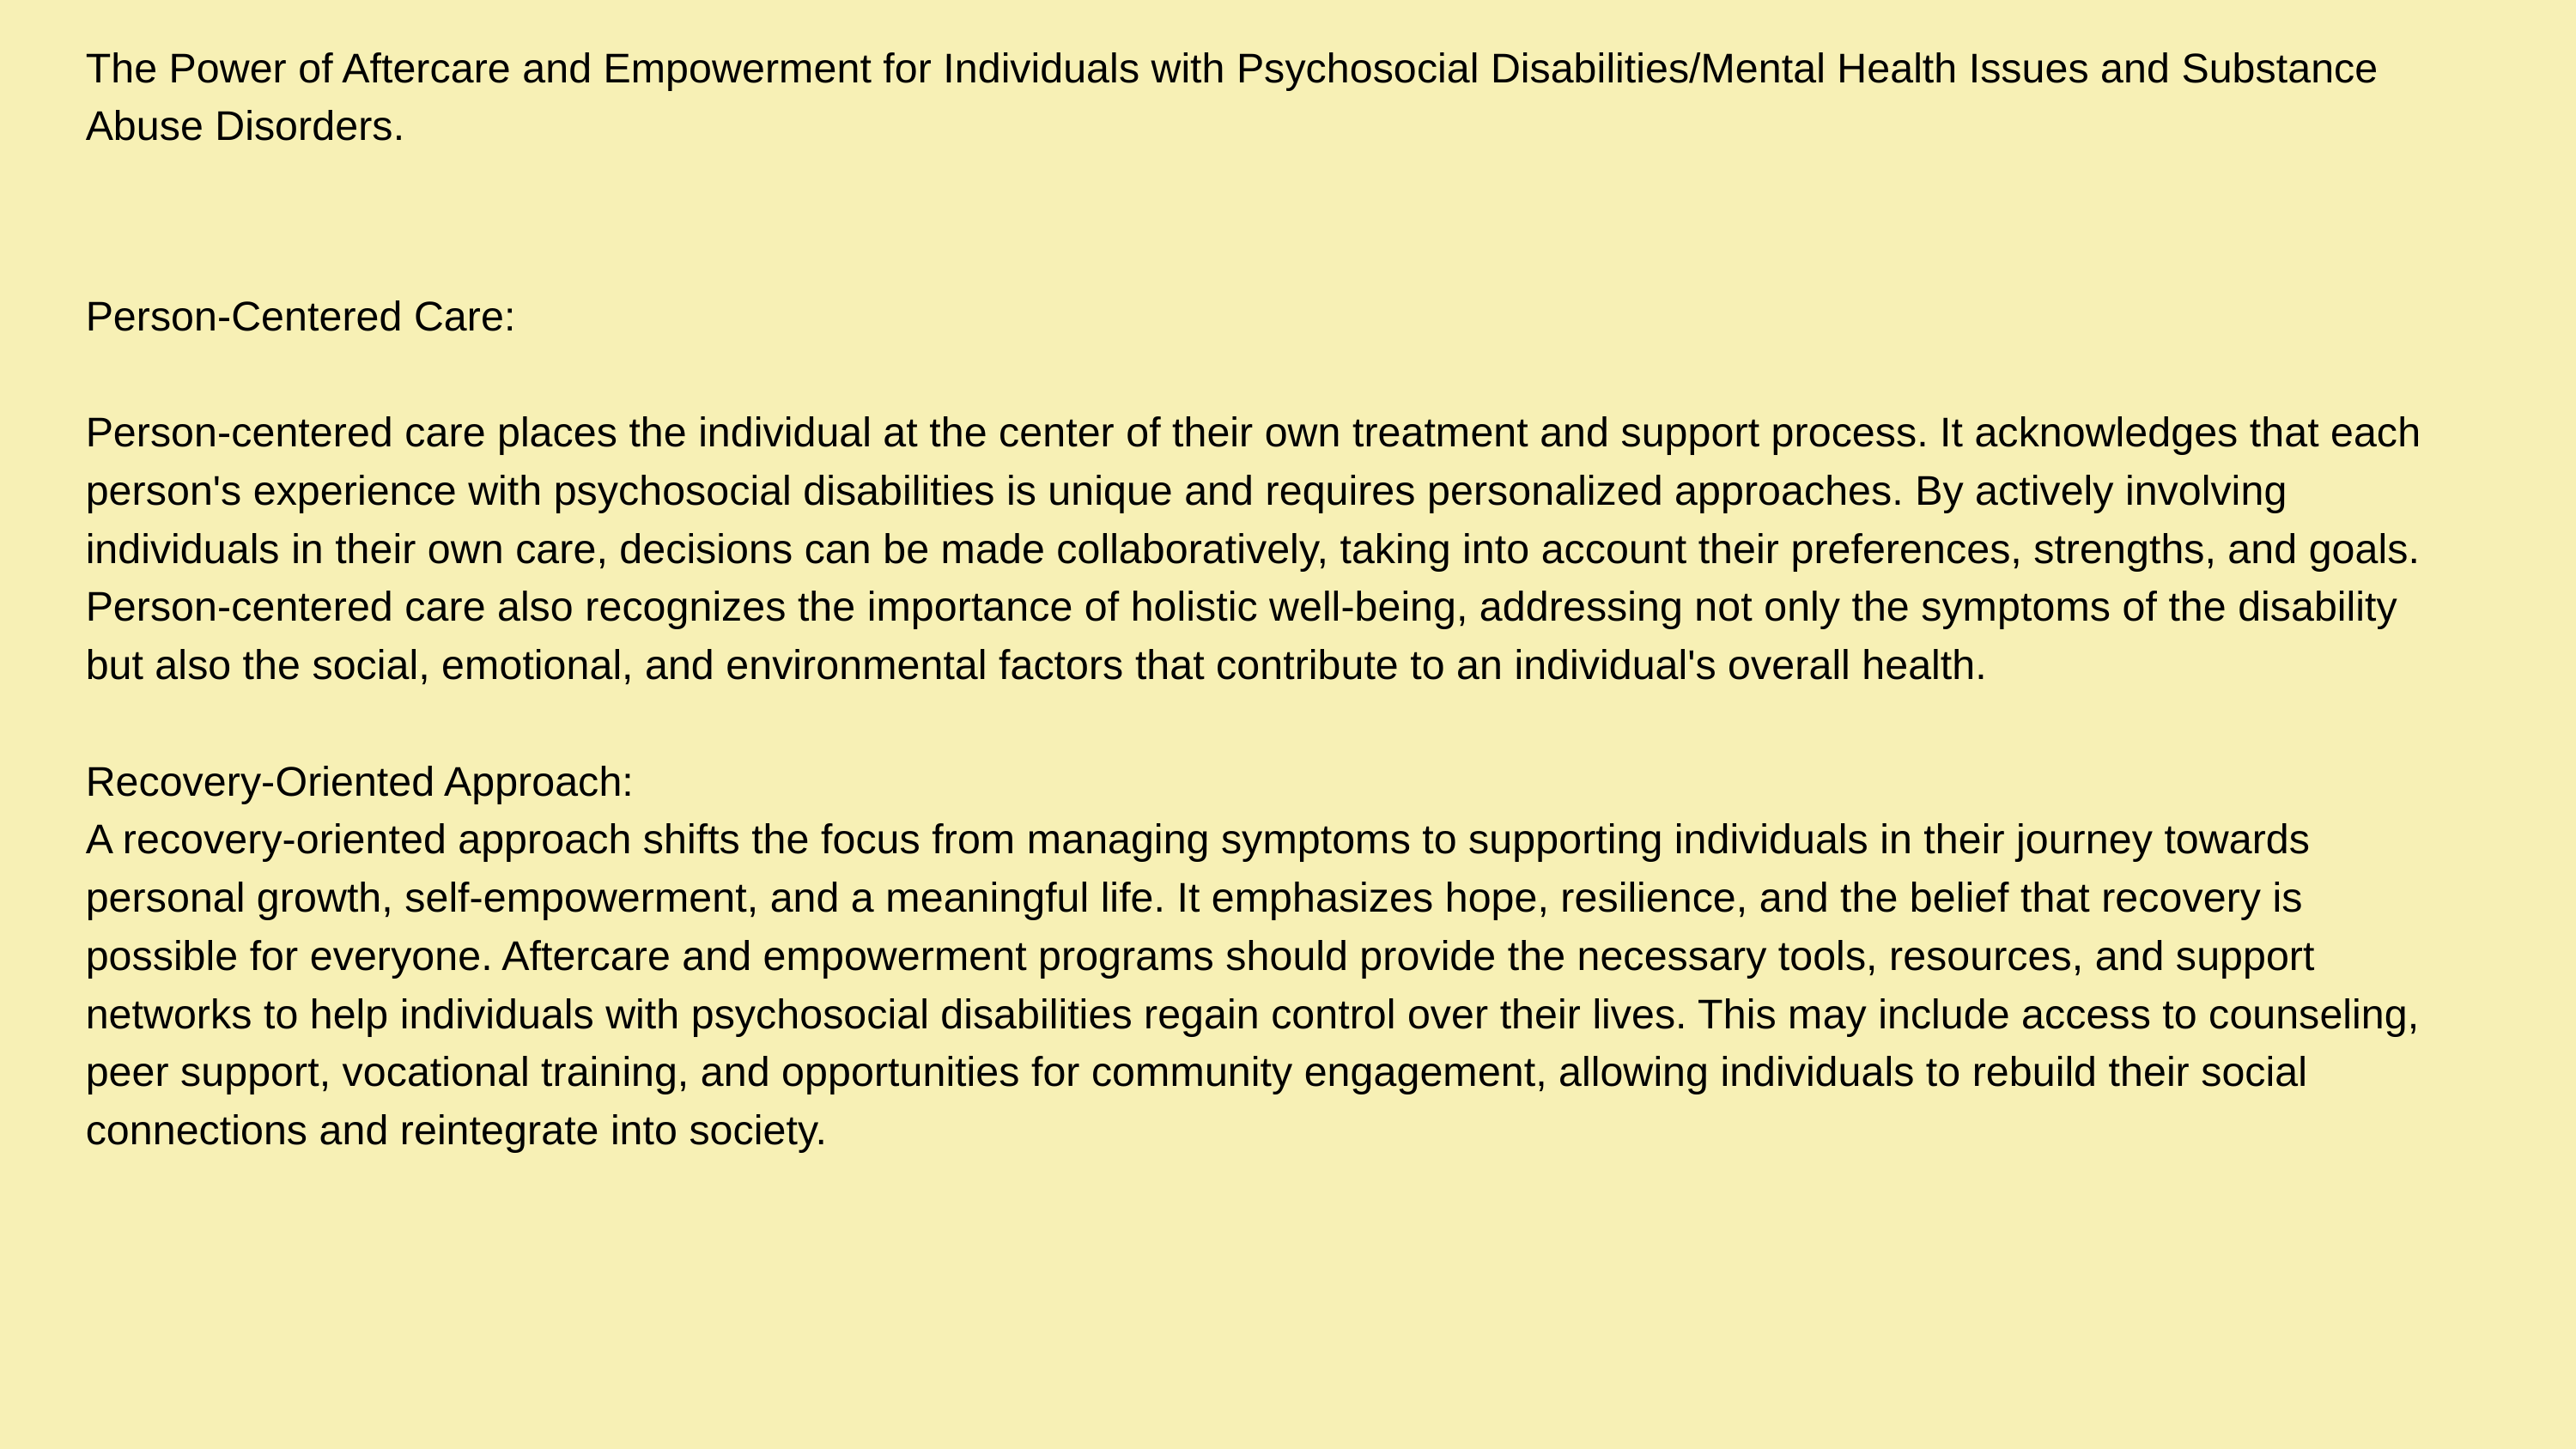

The Power of Aftercare and Empowerment for Individuals with Psychosocial Disabilities/Mental Health Issues and Substance Abuse Disorders.

Person-Centered Care:

Person-centered care places the individual at the center of their own treatment and support process. It acknowledges that each person's experience with psychosocial disabilities is unique and requires personalized approaches. By actively involving individuals in their own care, decisions can be made collaboratively, taking into account their preferences, strengths, and goals. Person-centered care also recognizes the importance of holistic well-being, addressing not only the symptoms of the disability but also the social, emotional, and environmental factors that contribute to an individual's overall health.

Recovery-Oriented Approach:
A recovery-oriented approach shifts the focus from managing symptoms to supporting individuals in their journey towards personal growth, self-empowerment, and a meaningful life. It emphasizes hope, resilience, and the belief that recovery is possible for everyone. Aftercare and empowerment programs should provide the necessary tools, resources, and support networks to help individuals with psychosocial disabilities regain control over their lives. This may include access to counseling, peer support, vocational training, and opportunities for community engagement, allowing individuals to rebuild their social connections and reintegrate into society.